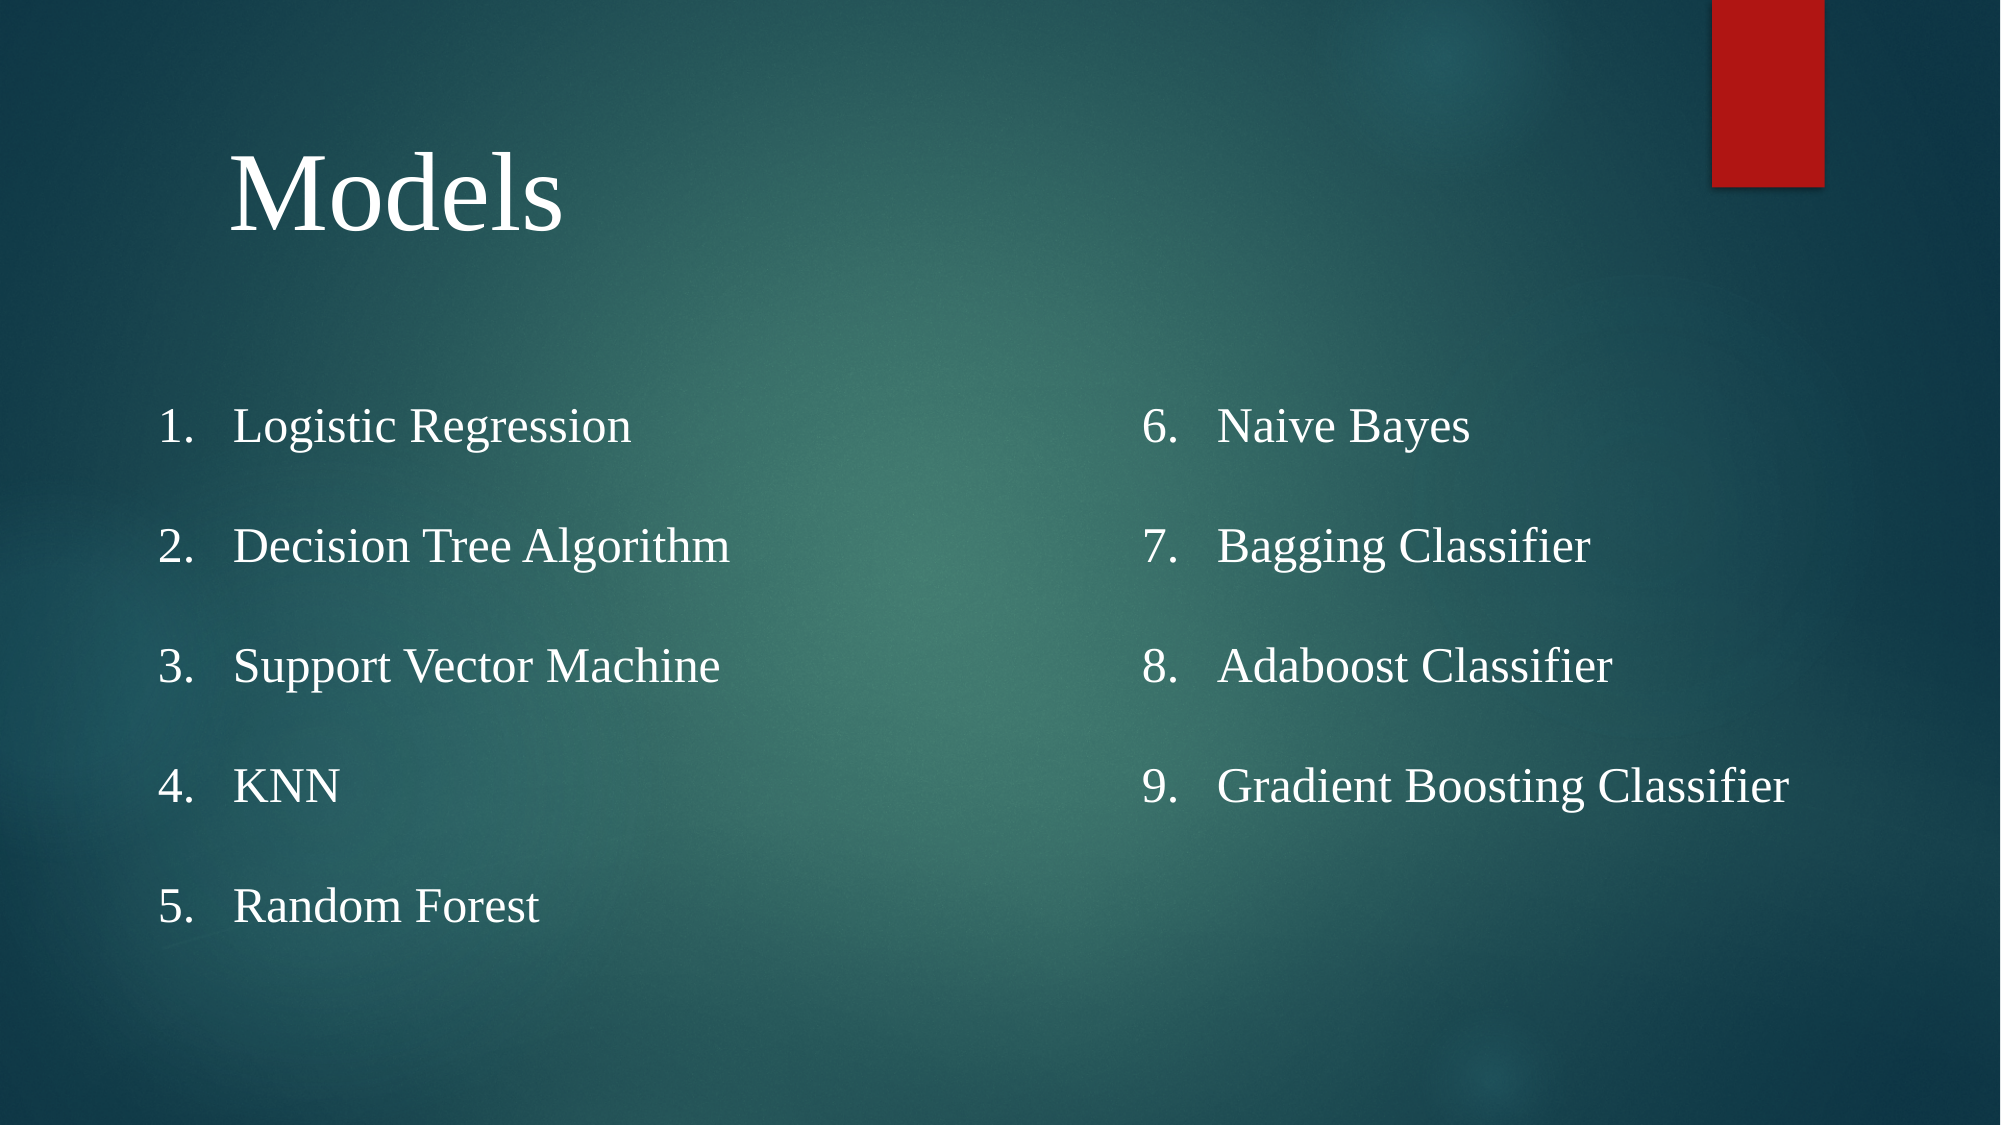

Models
Logistic Regression

Decision Tree Algorithm

Support Vector Machine

KNN

Random Forest
Naive Bayes

Bagging Classifier

Adaboost Classifier

Gradient Boosting Classifier